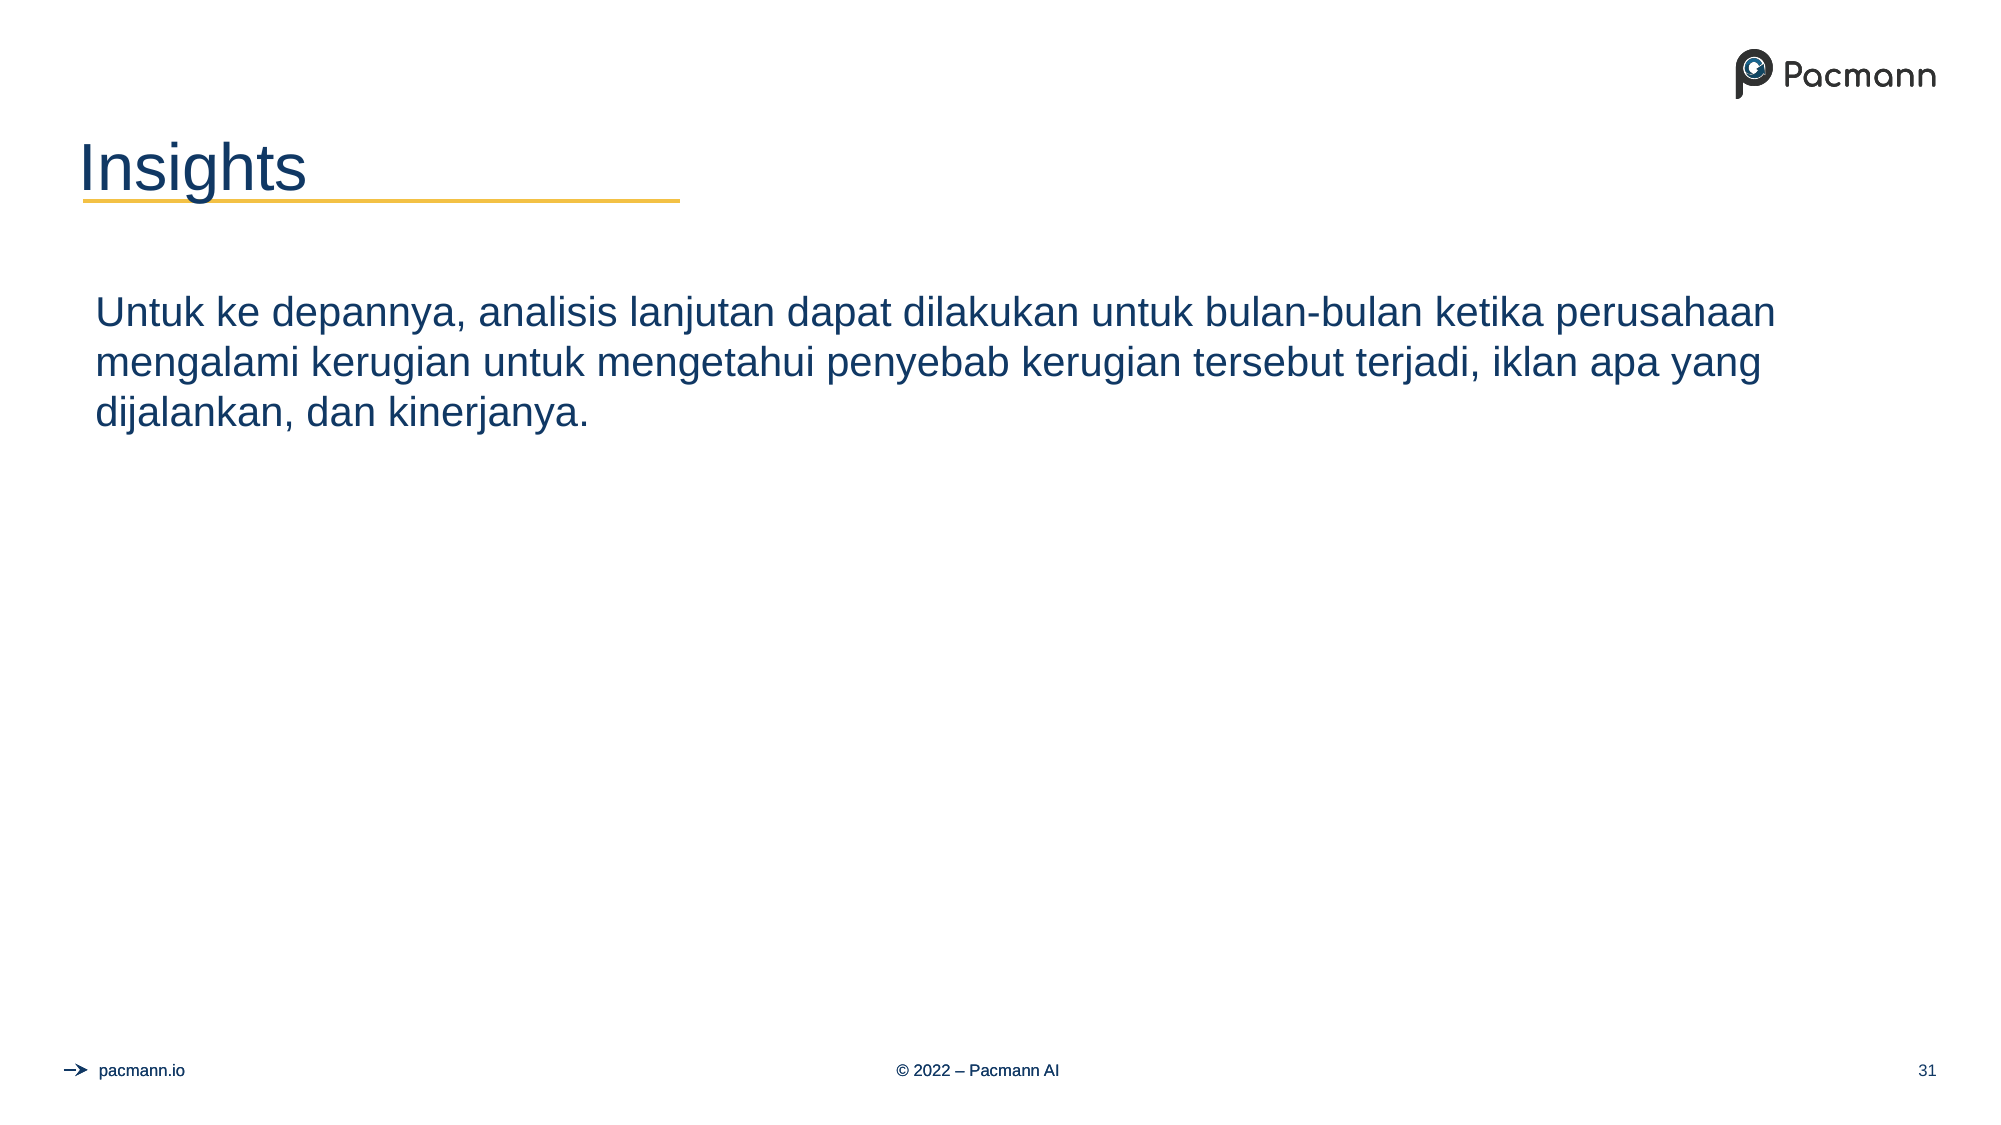

# Insights
Untuk ke depannya, analisis lanjutan dapat dilakukan untuk bulan-bulan ketika perusahaan mengalami kerugian untuk mengetahui penyebab kerugian tersebut terjadi, iklan apa yang dijalankan, dan kinerjanya.